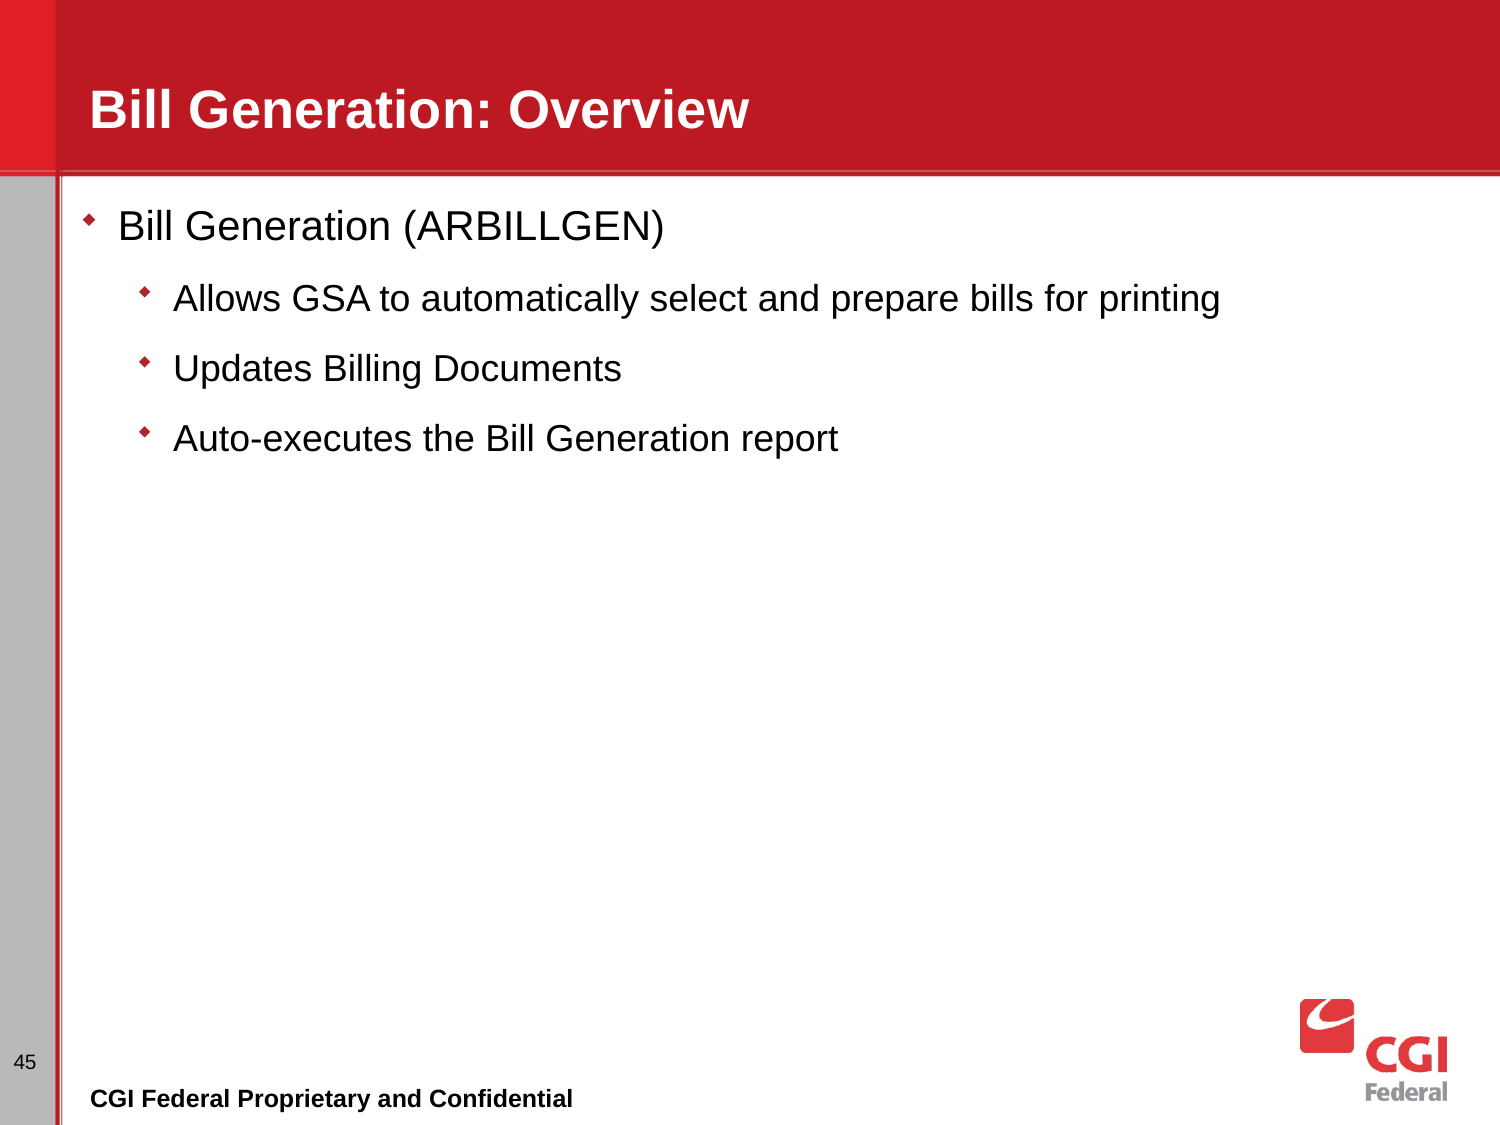

# Bill Generation: Overview

Bill Generation (ARBILLGEN)
Allows GSA to automatically select and prepare bills for printing
Updates Billing Documents
Auto-executes the Bill Generation report

45
CGI Federal Proprietary and Confidential